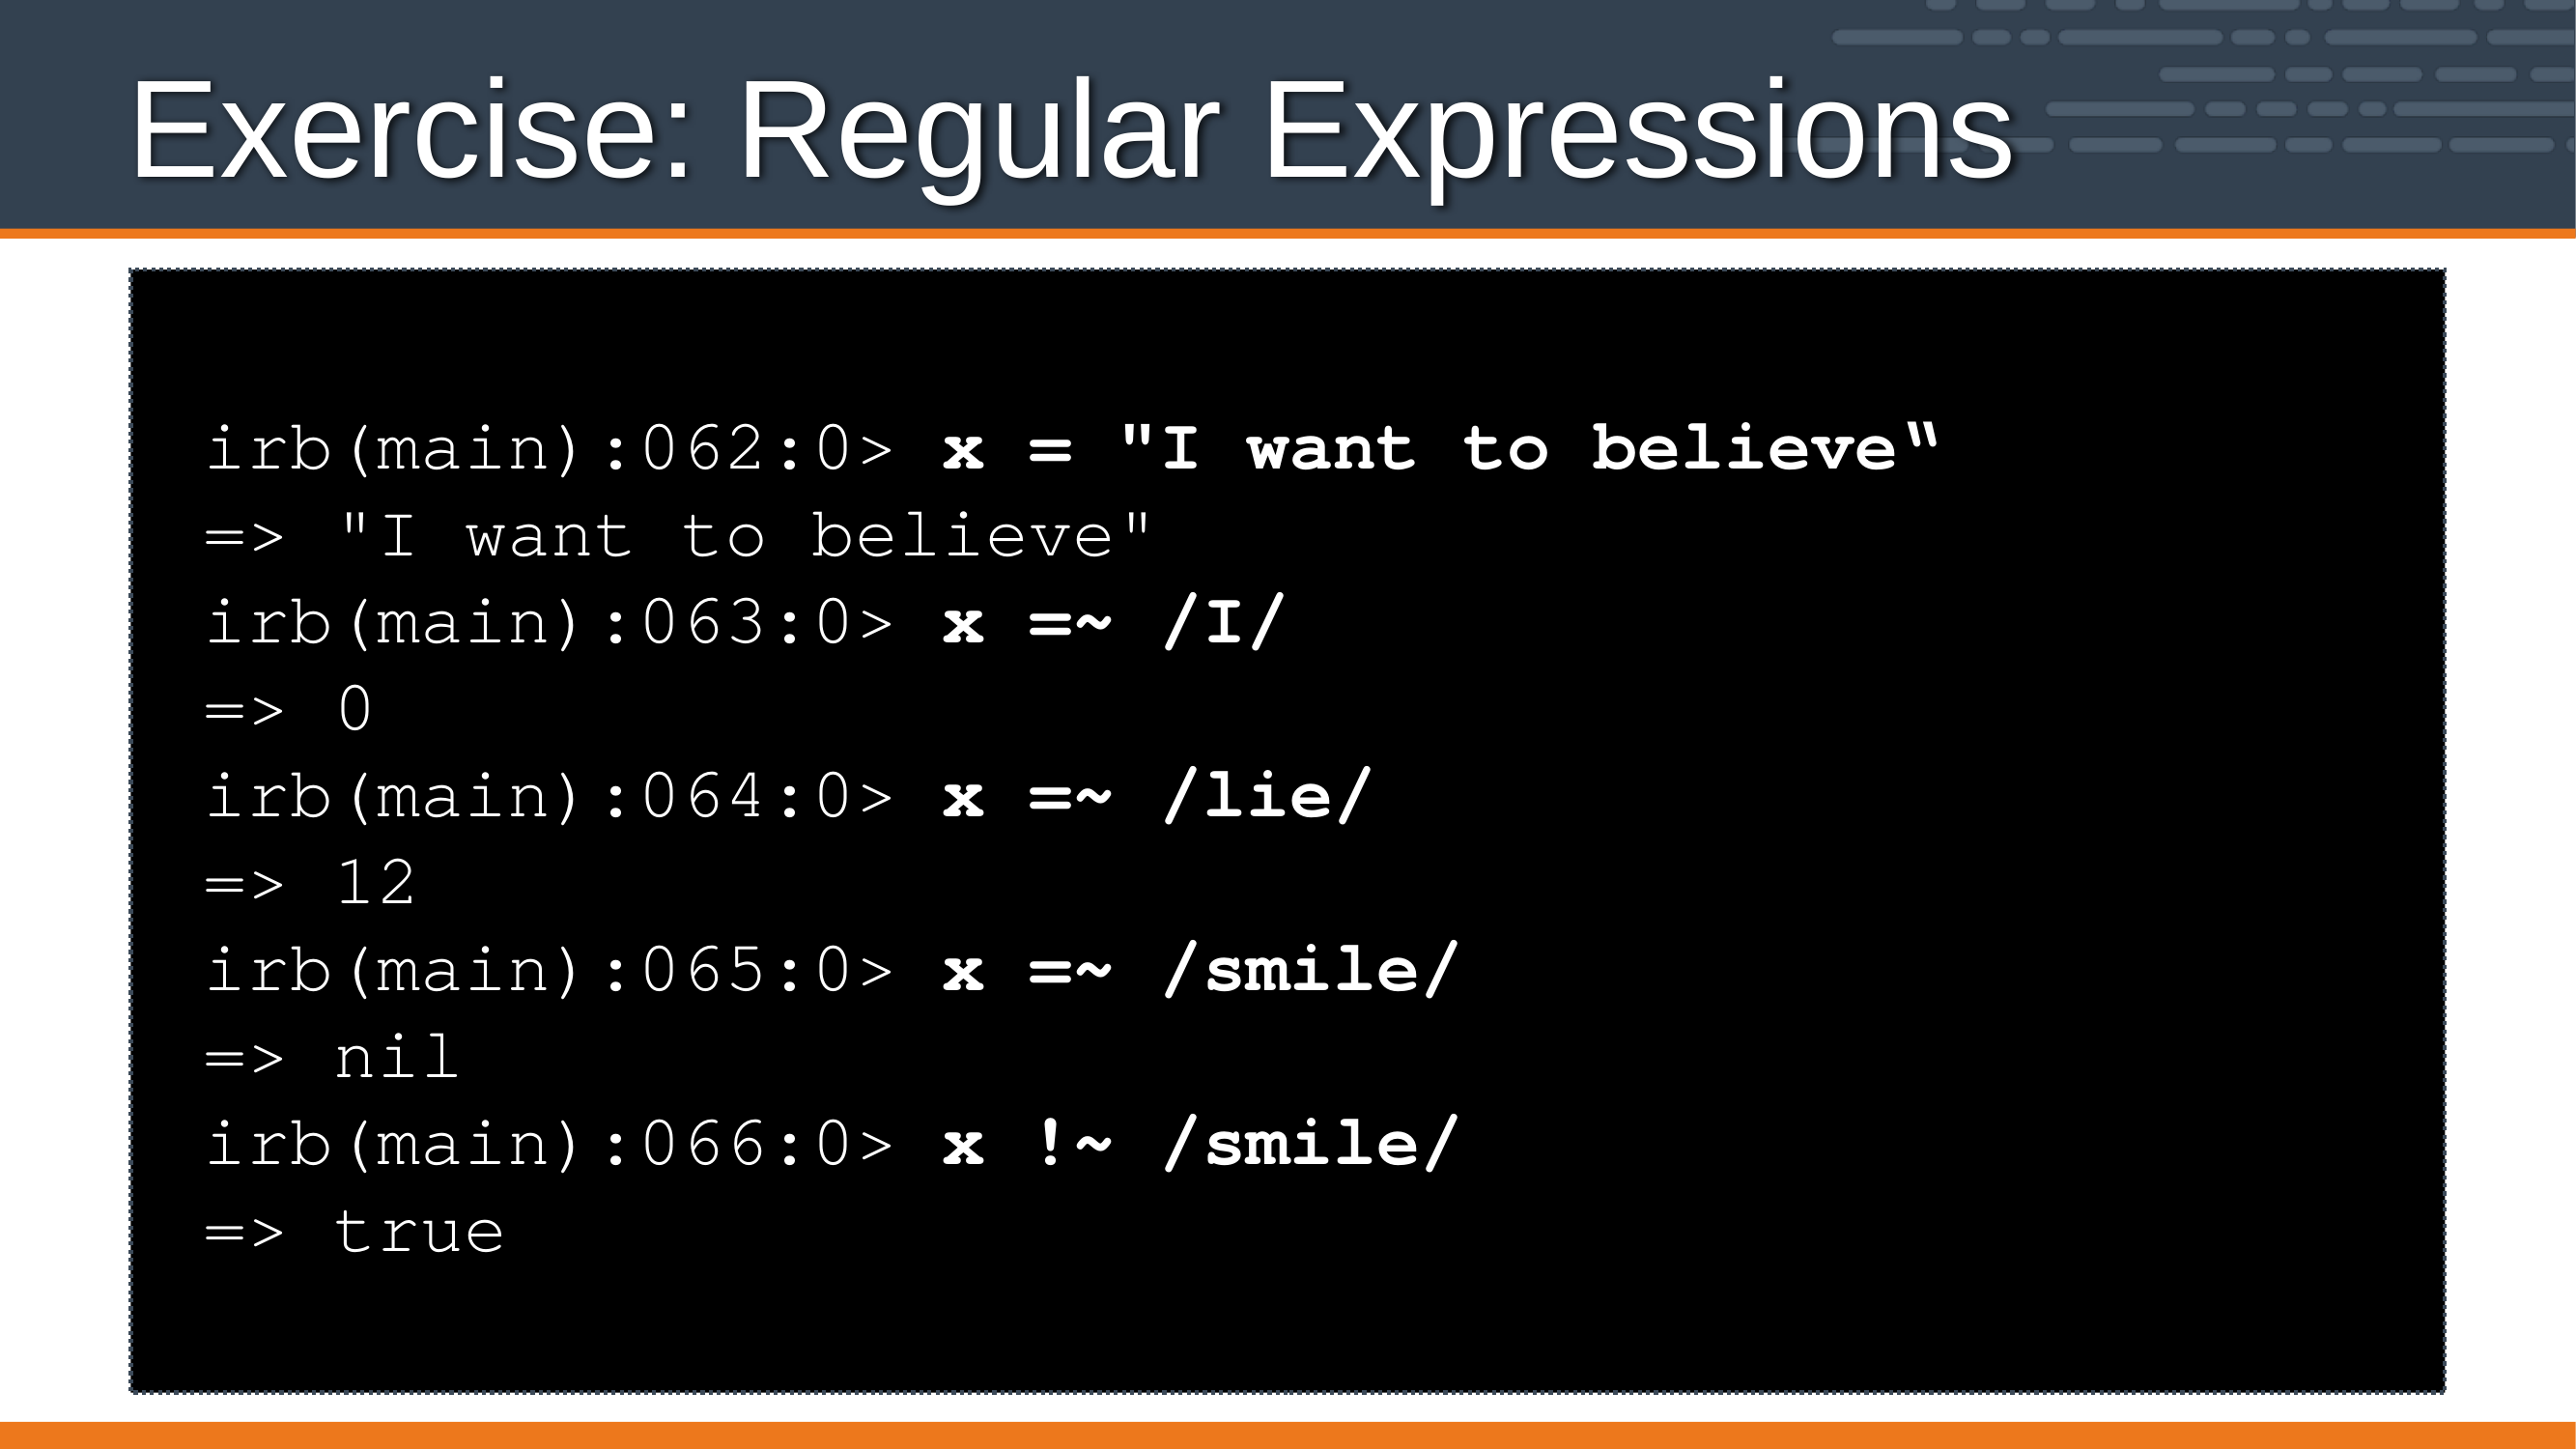

# Exercise: Regular Expressions

irb(main):062:0> x = "I want to believe“
=> "I want to believe"
irb(main):063:0> x =~ /I/
=> 0
irb(main):064:0> x =~ /lie/
=> 12
irb(main):065:0> x =~ /smile/
=> nil
irb(main):066:0> x !~ /smile/
=> true